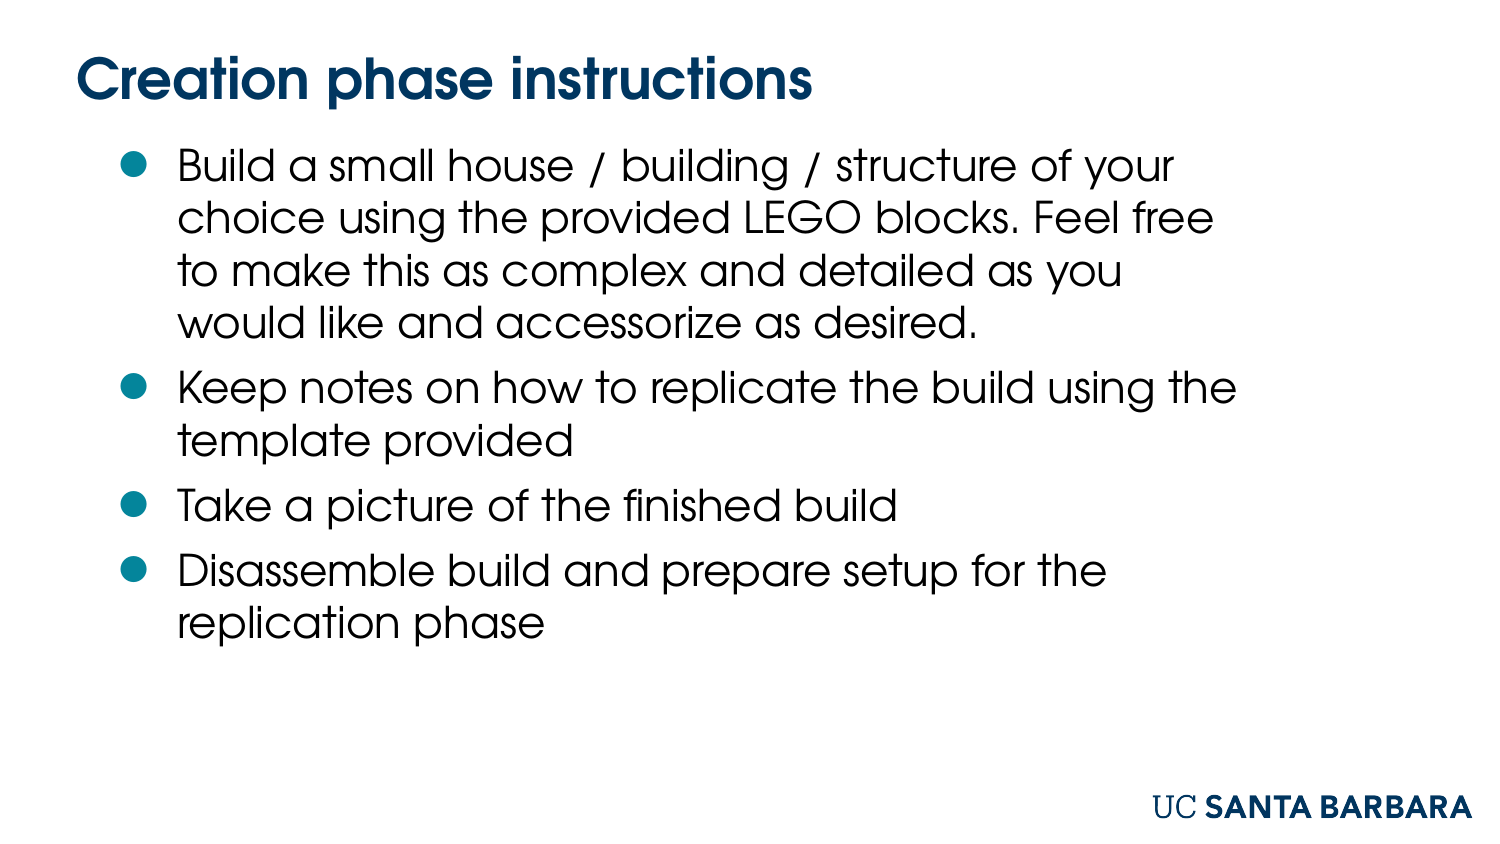

# Creation phase instructions
Build a small house / building / structure of your choice using the provided LEGO blocks. Feel free to make this as complex and detailed as you would like and accessorize as desired.
Keep notes on how to replicate the build using the template provided
Take a picture of the finished build
Disassemble build and prepare setup for the replication phase